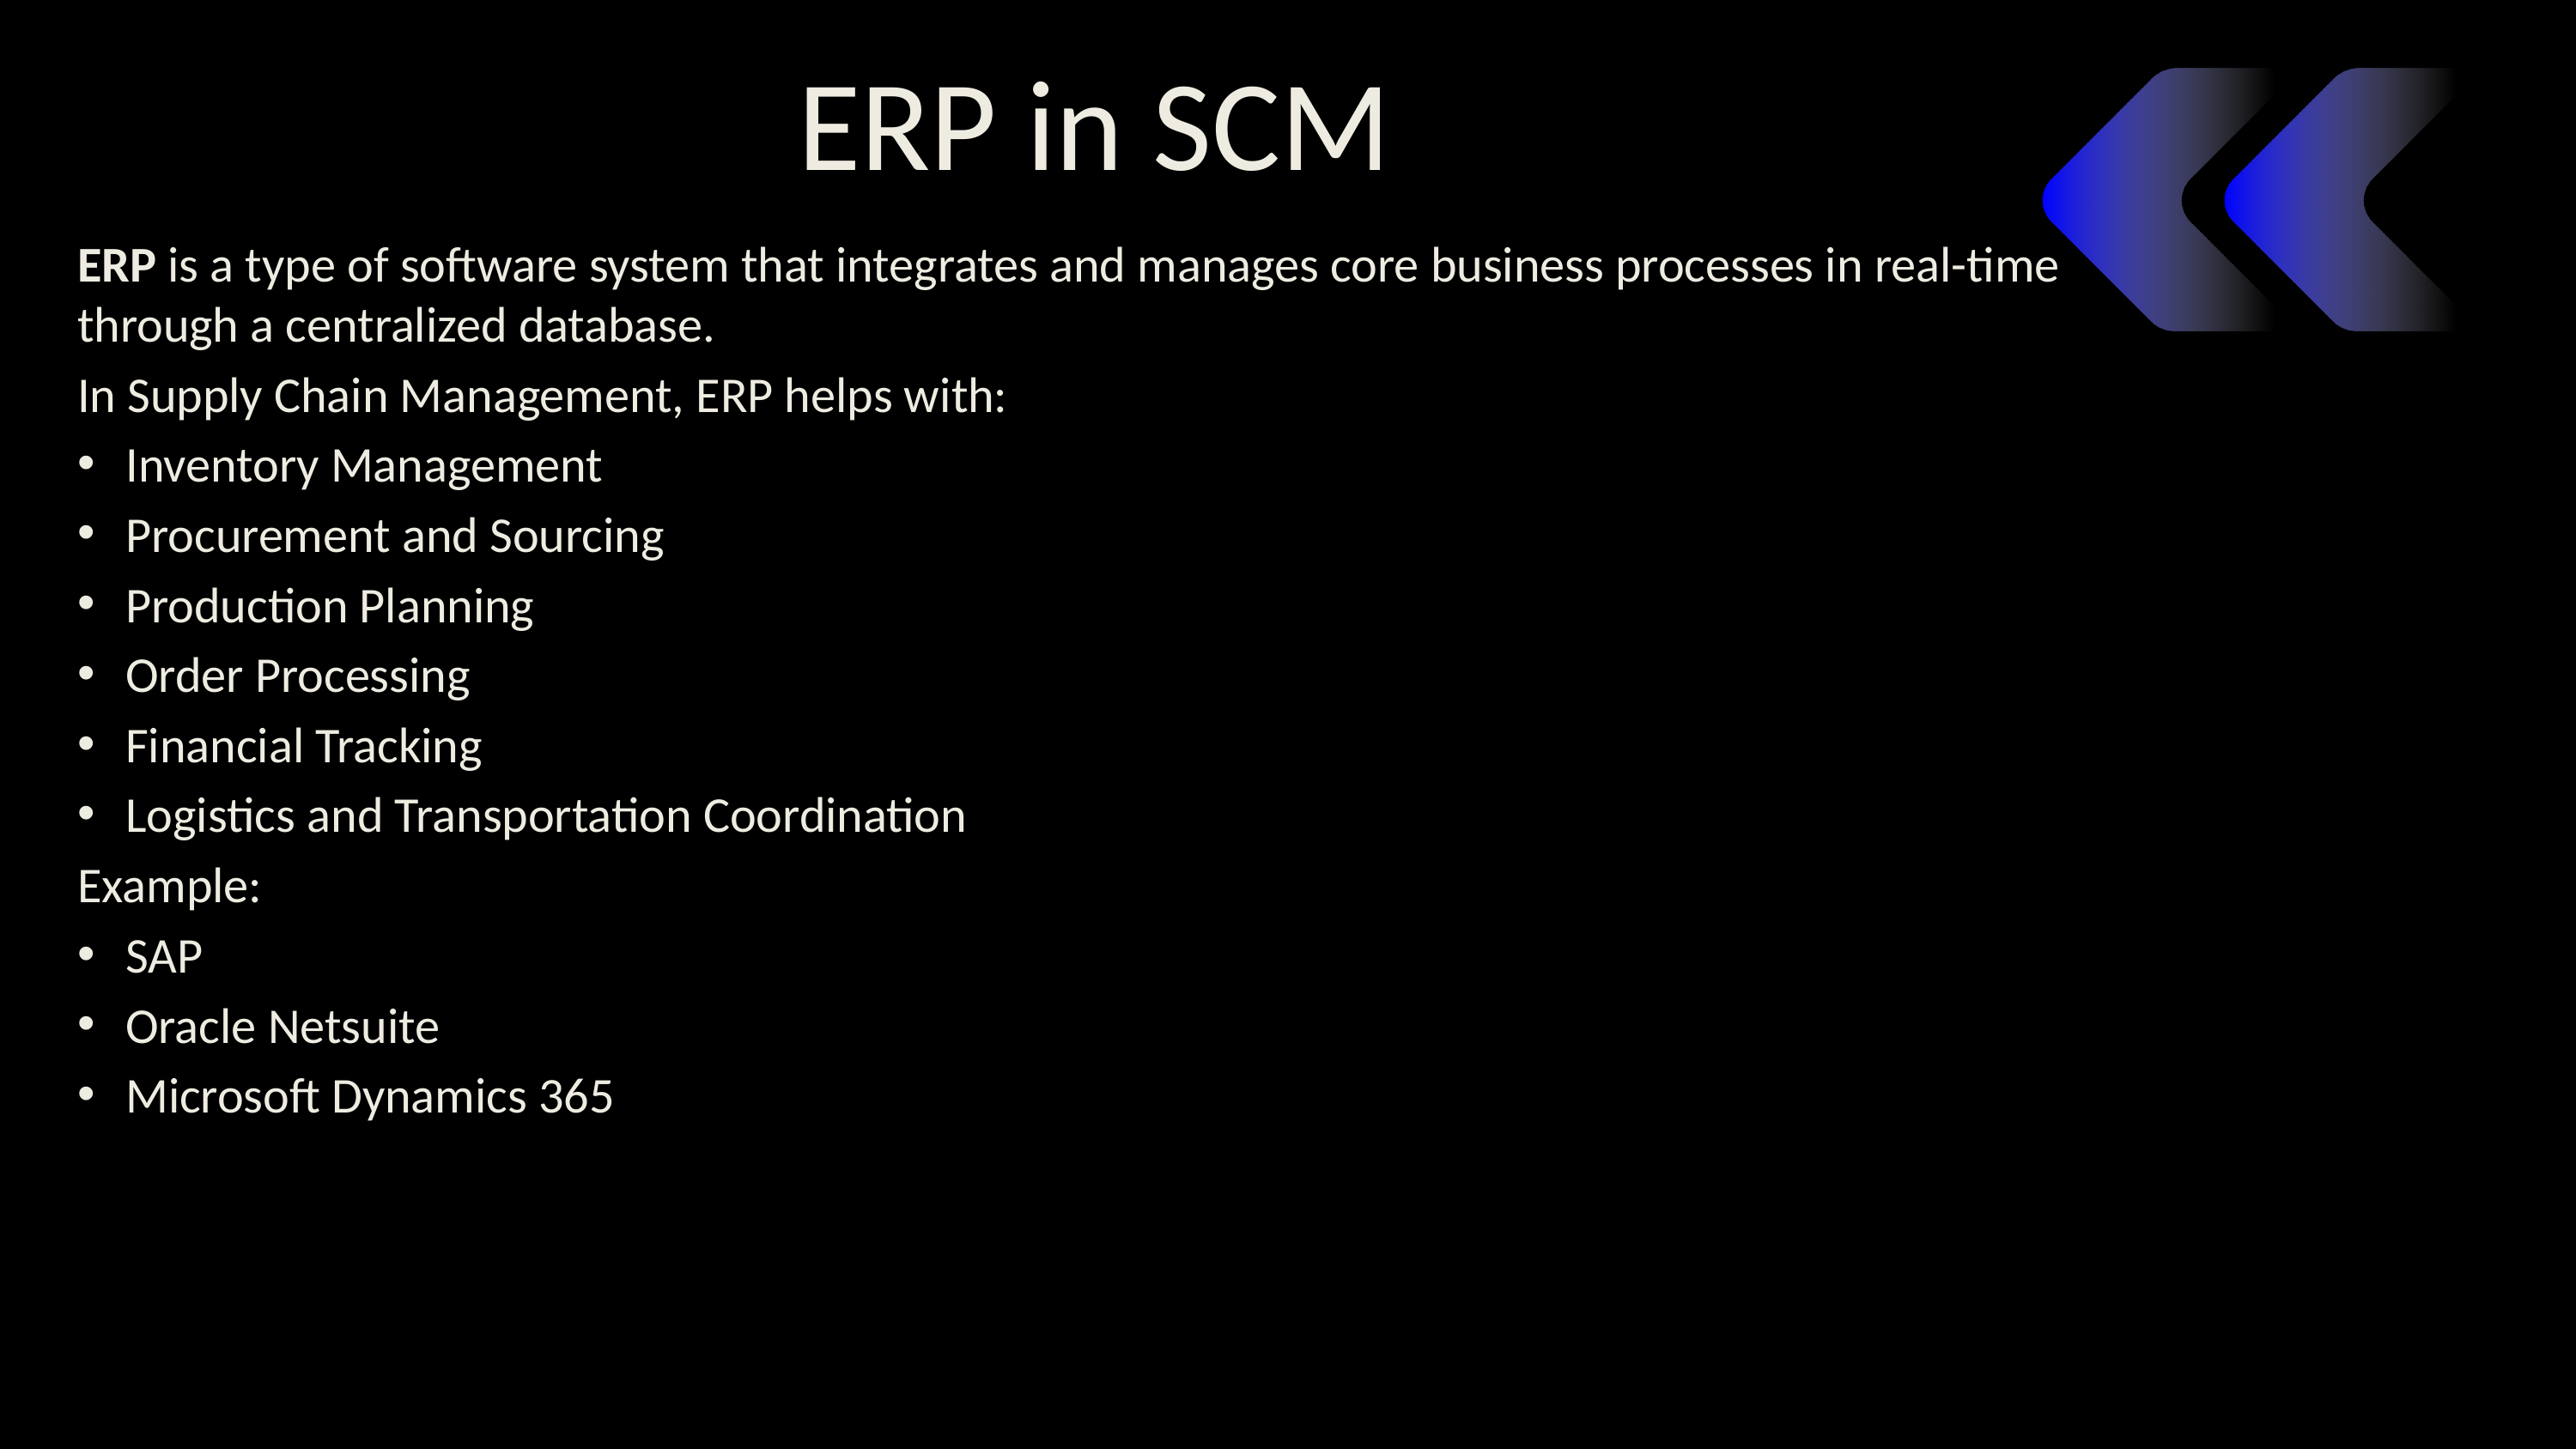

# ERP in SCM

ERP is a type of software system that integrates and manages core business processes in real-time through a centralized database.
In Supply Chain Management, ERP helps with:
Inventory Management
Procurement and Sourcing
Production Planning
Order Processing
Financial Tracking
Logistics and Transportation Coordination
Example:
SAP
Oracle Netsuite
Microsoft Dynamics 365